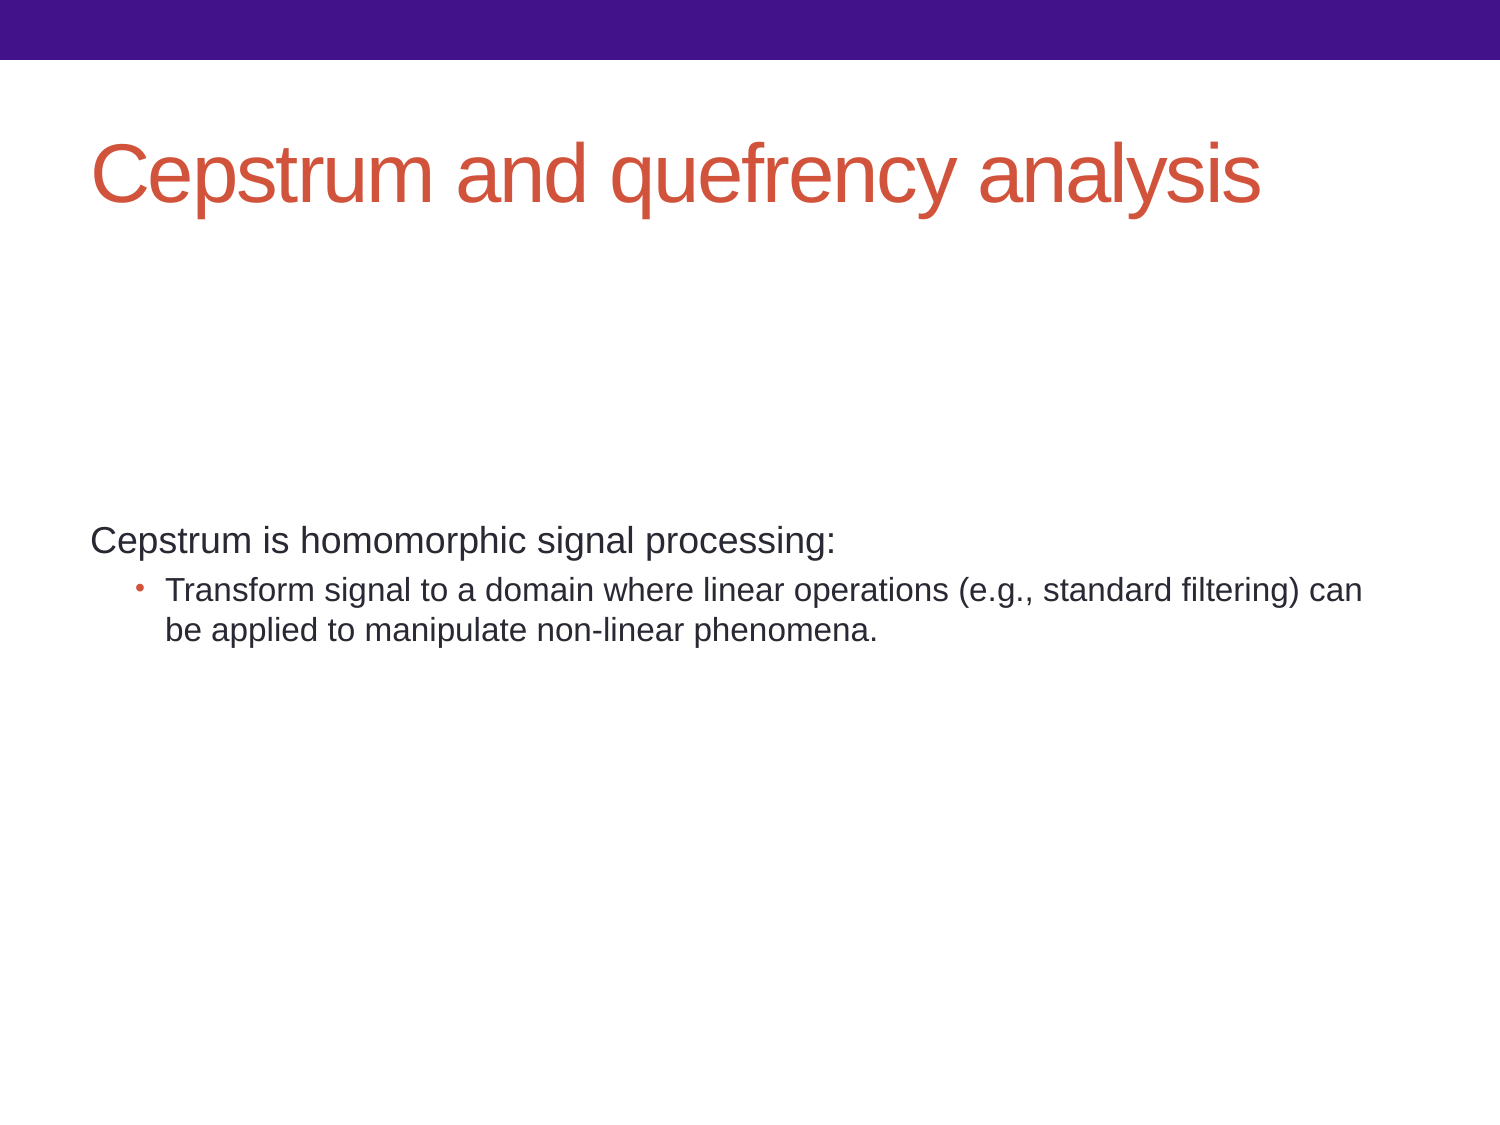

# Cepstrum and quefrency analysis
Cepstrum is homomorphic signal processing:
Transform signal to a domain where linear operations (e.g., standard filtering) can be applied to manipulate non-linear phenomena.